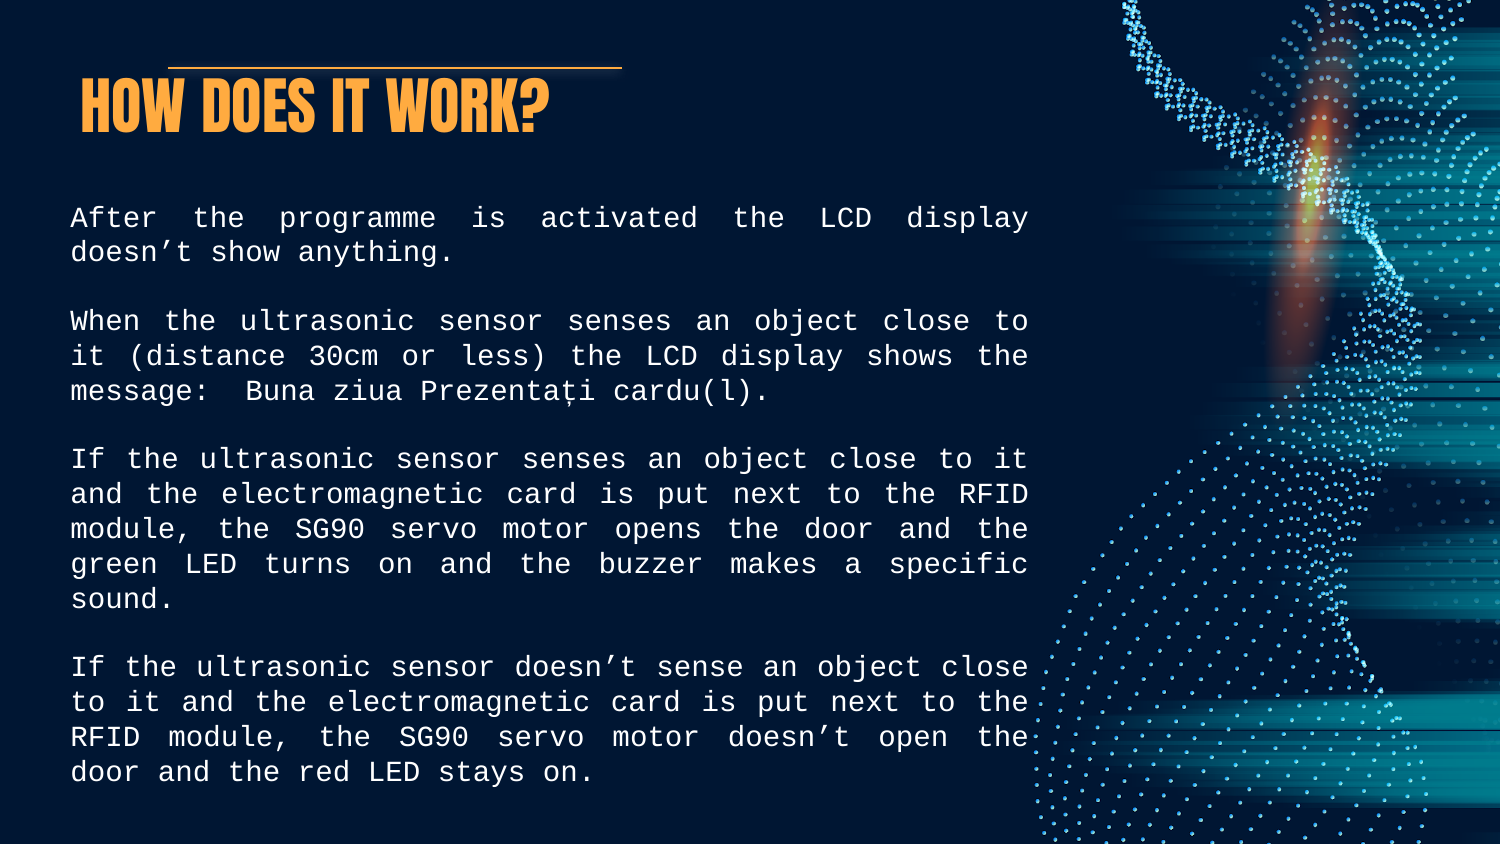

# HOW DOES IT WORK?
After the programme is activated the LCD display doesn’t show anything.
When the ultrasonic sensor senses an object close to it (distance 30cm or less) the LCD display shows the message:  Buna ziua Prezentați cardu(l).
If the ultrasonic sensor senses an object close to it and the electromagnetic card is put next to the RFID module, the SG90 servo motor opens the door and the green LED turns on and the buzzer makes a specific sound.
If the ultrasonic sensor doesn’t sense an object close to it and the electromagnetic card is put next to the RFID module, the SG90 servo motor doesn’t open the door and the red LED stays on.